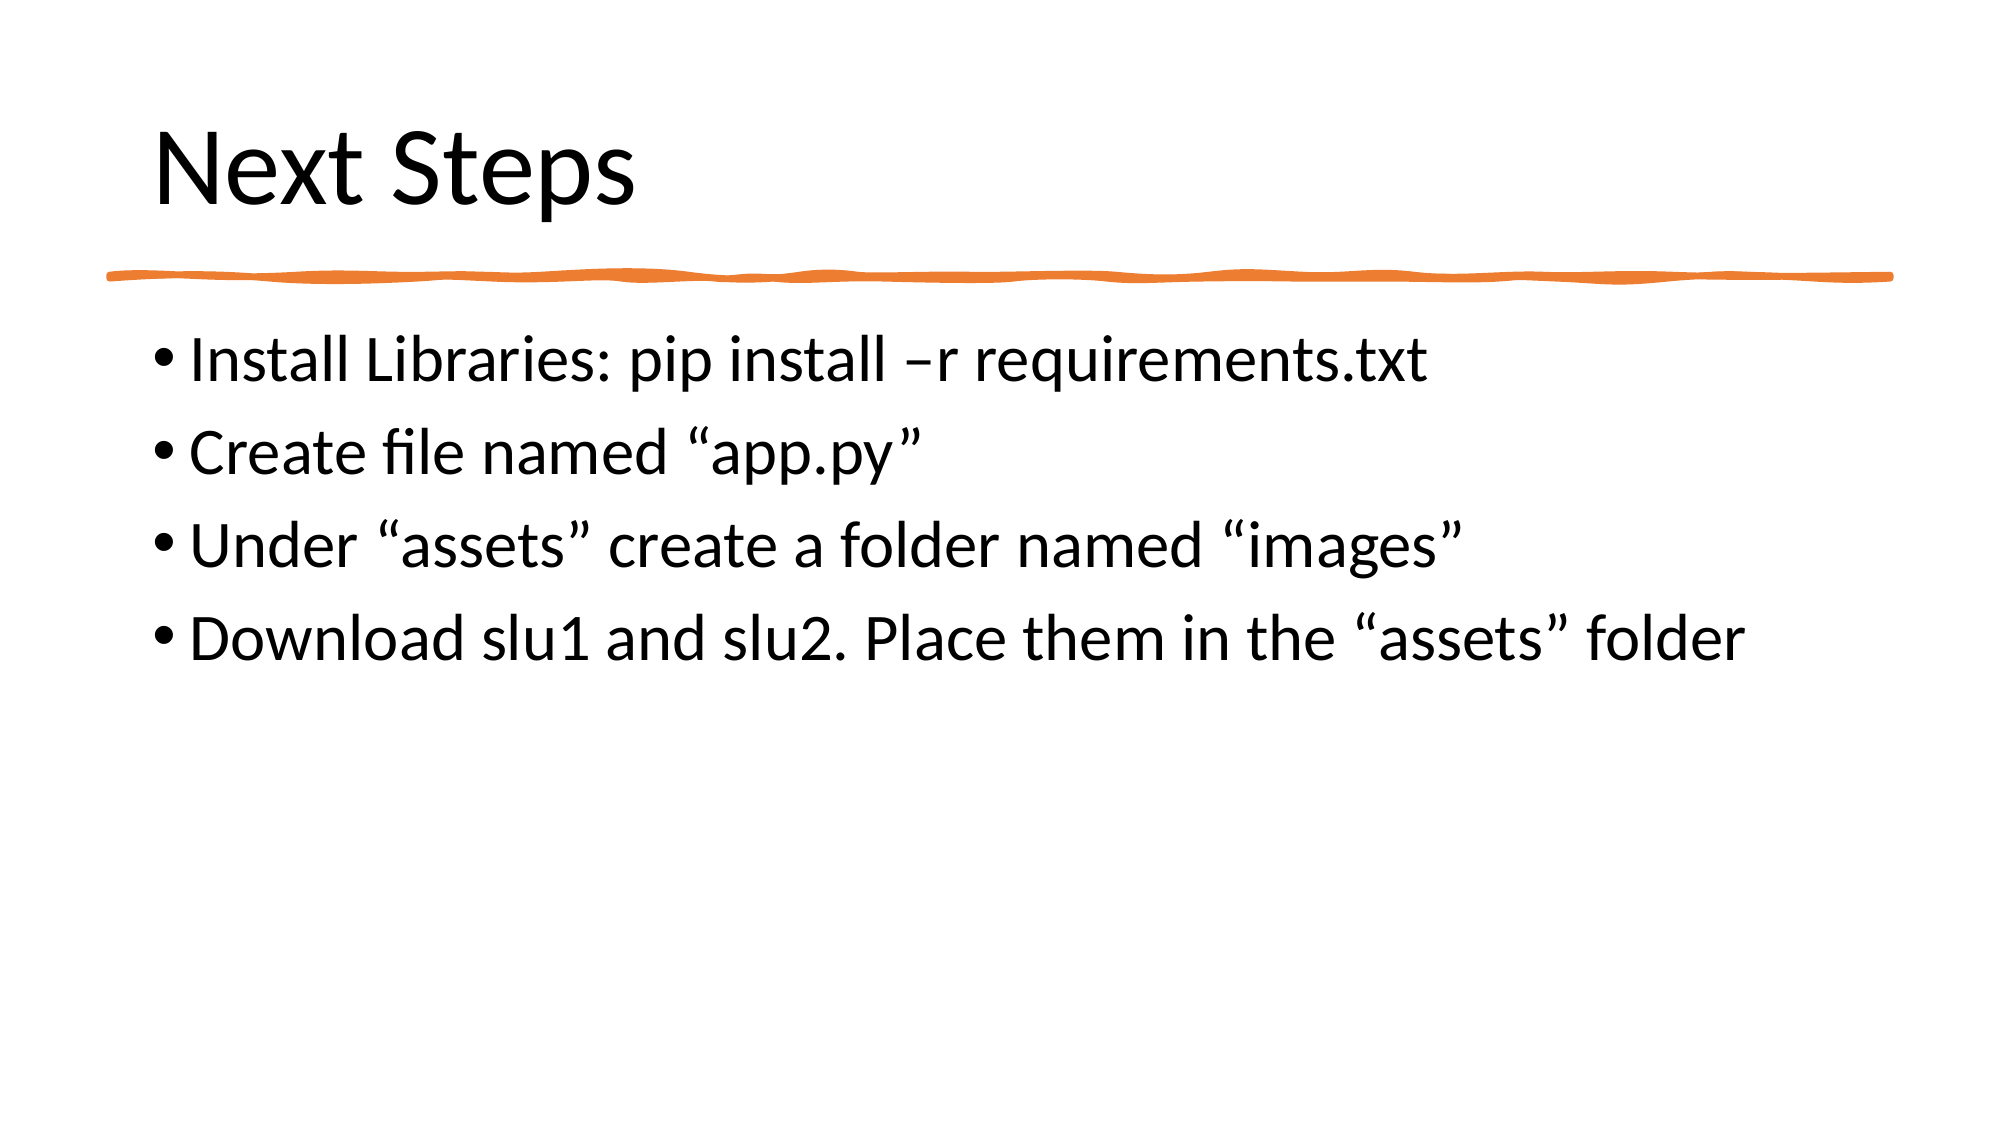

# Next Steps

Install Libraries: pip install –r requirements.txt
Create file named “app.py”
Under “assets” create a folder named “images”
Download slu1 and slu2. Place them in the “assets” folder